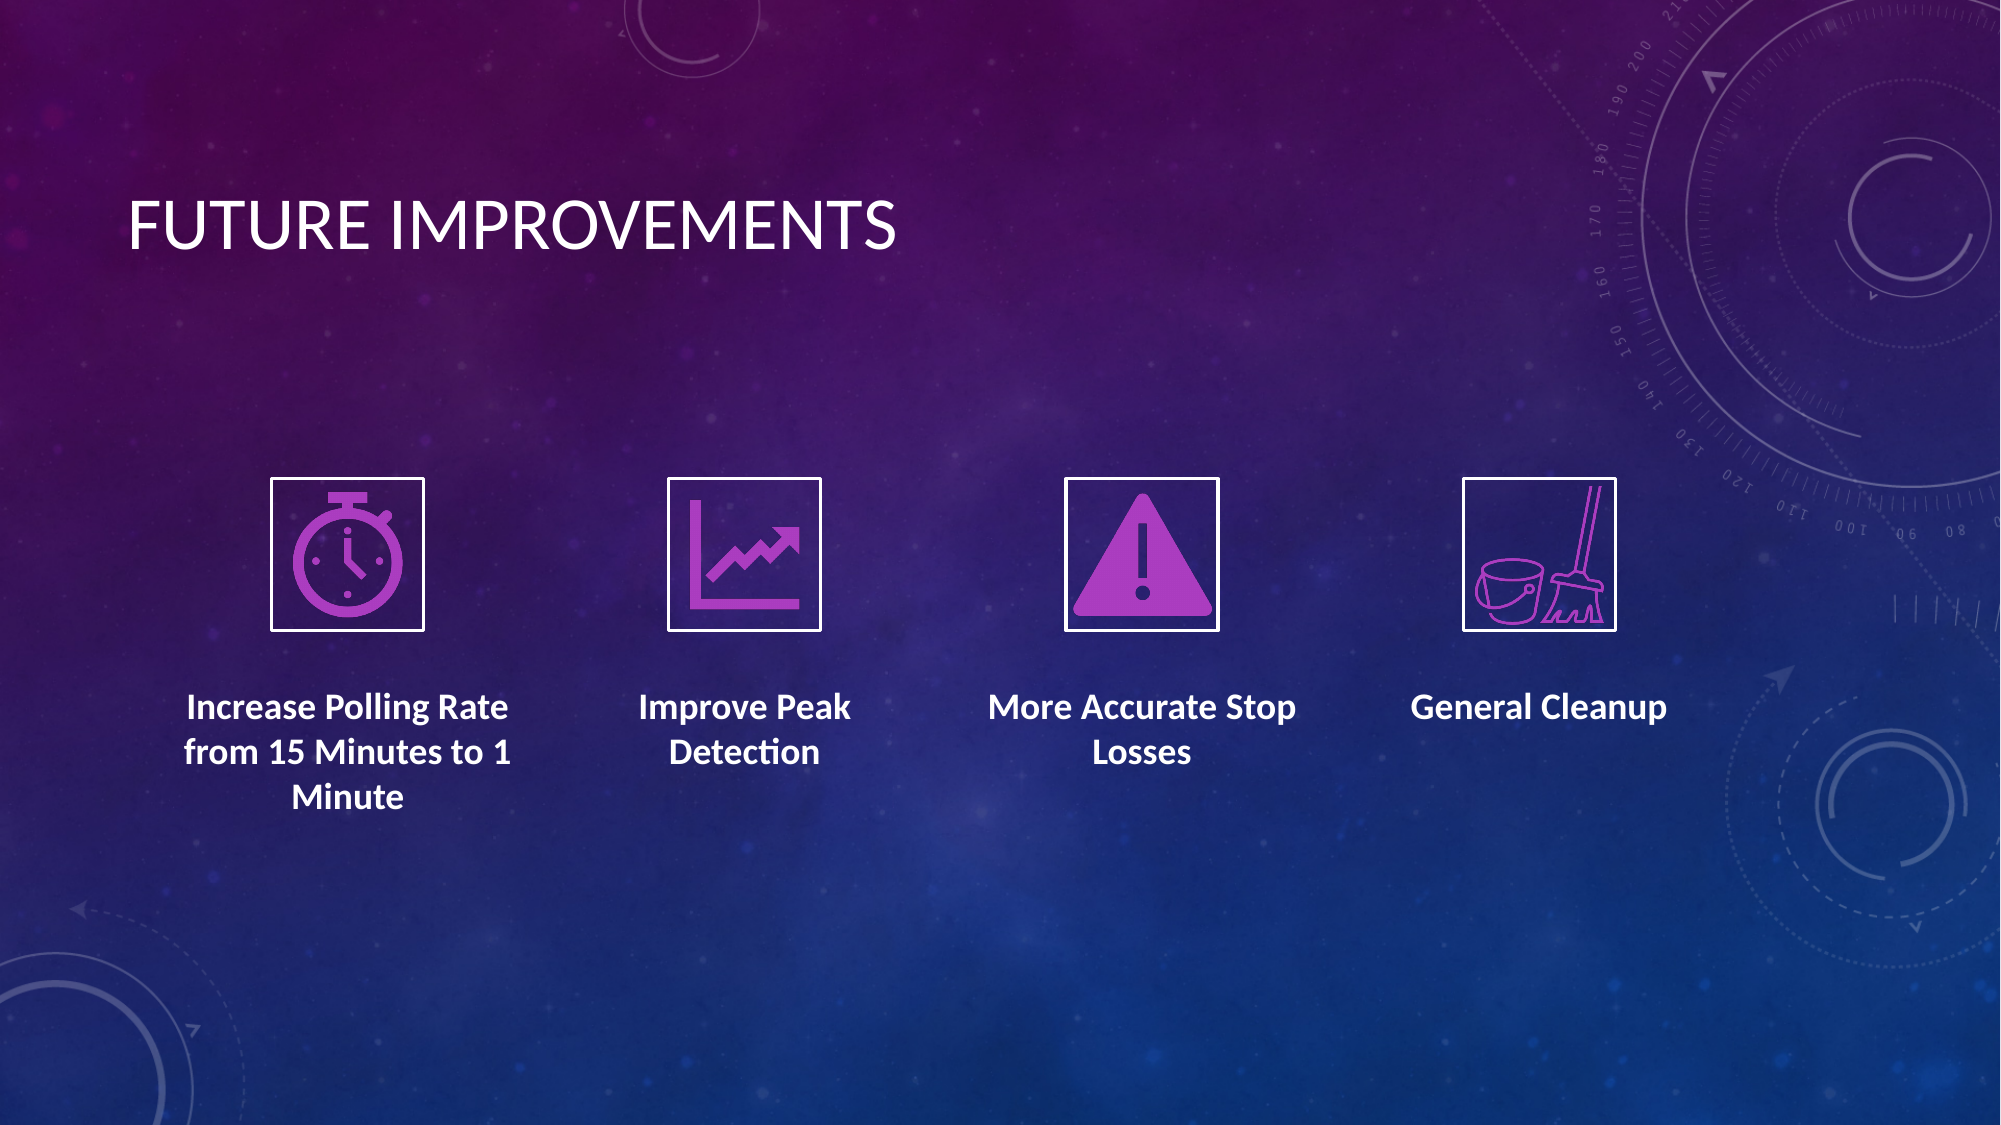

# Future Improvements
Increase Polling Rate from 15 Minutes to 1 Minute
Improve Peak Detection
More Accurate Stop Losses
General Cleanup